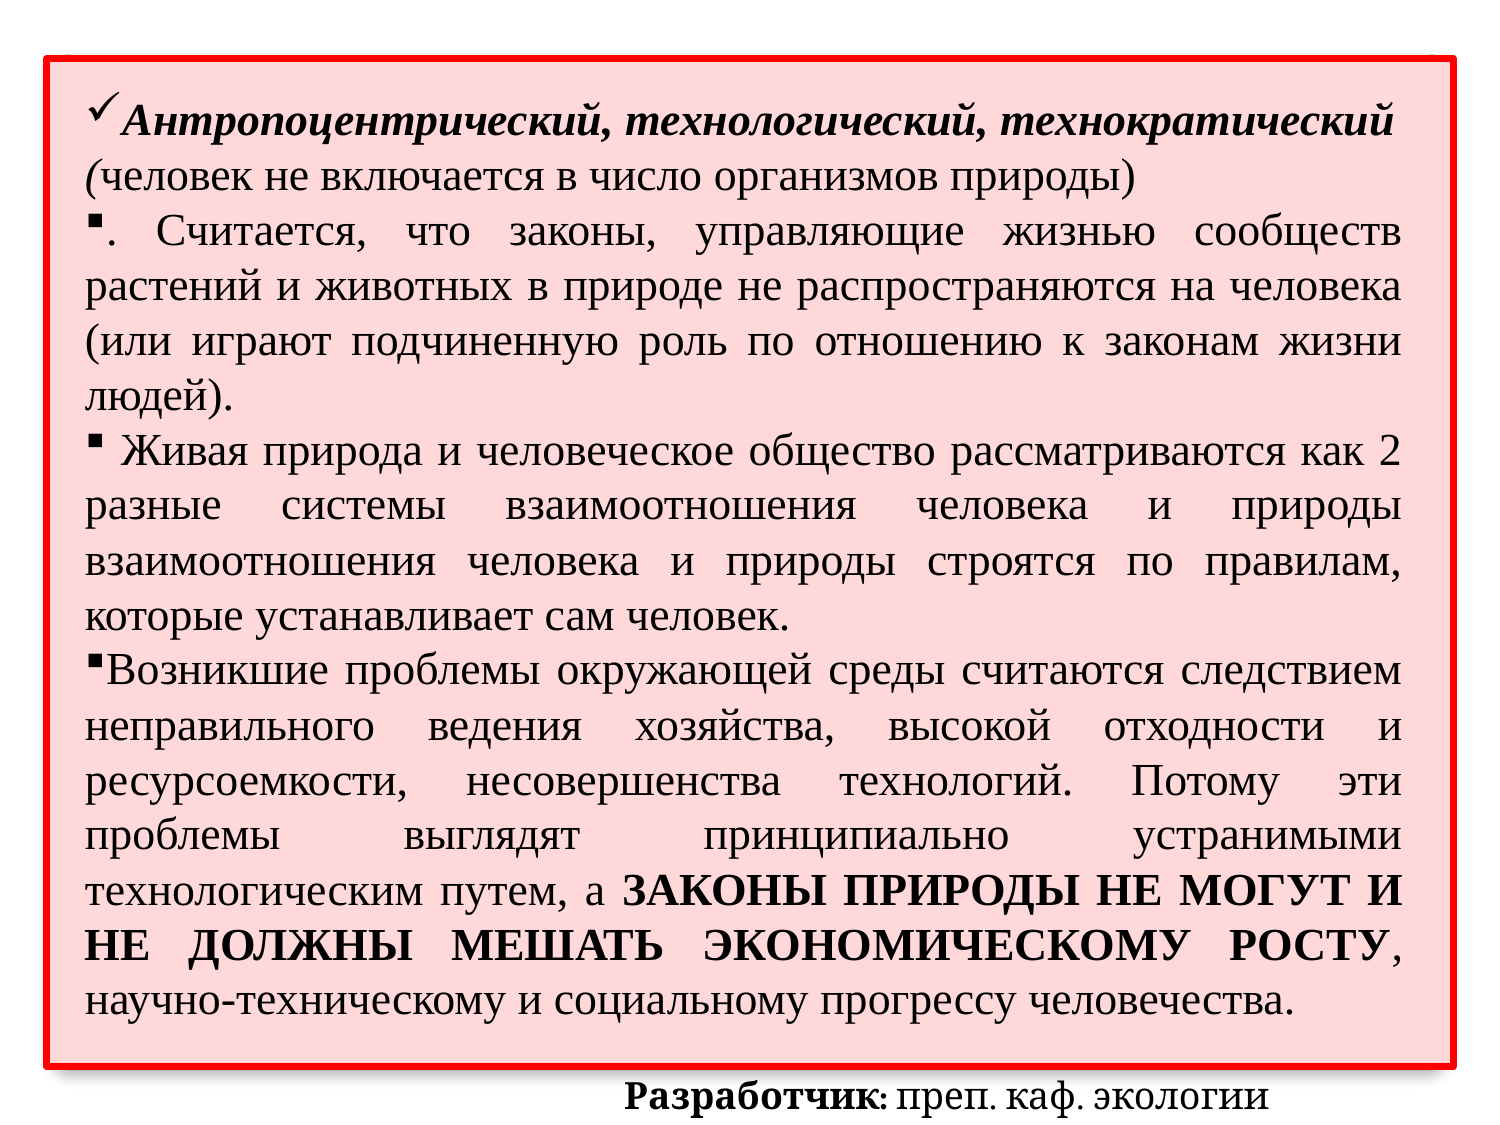

Антропоцентрический, технологический, технократический
(человек не включается в число организмов природы)
. Считается, что законы, управляющие жизнью сообществ растений и животных в природе не распространяются на человека (или играют подчиненную роль по отношению к законам жизни людей).
 Живая природа и человеческое общество рассматриваются как 2 разные системы взаимоотношения человека и природы взаимоотношения человека и природы строятся по правилам, которые устанавливает сам человек.
Возникшие проблемы окружающей среды считаются следствием неправильного ведения хозяйства, высокой отходности и ресурсоемкости, несовершенства технологий. Потому эти проблемы выглядят принципиально устранимыми технологическим путем, а законы природы не могут и не должны мешать экономическому росту, научно-техническому и социальному прогрессу человечества.
Разработчик: преп. каф. экологии  Кирвель П.И.